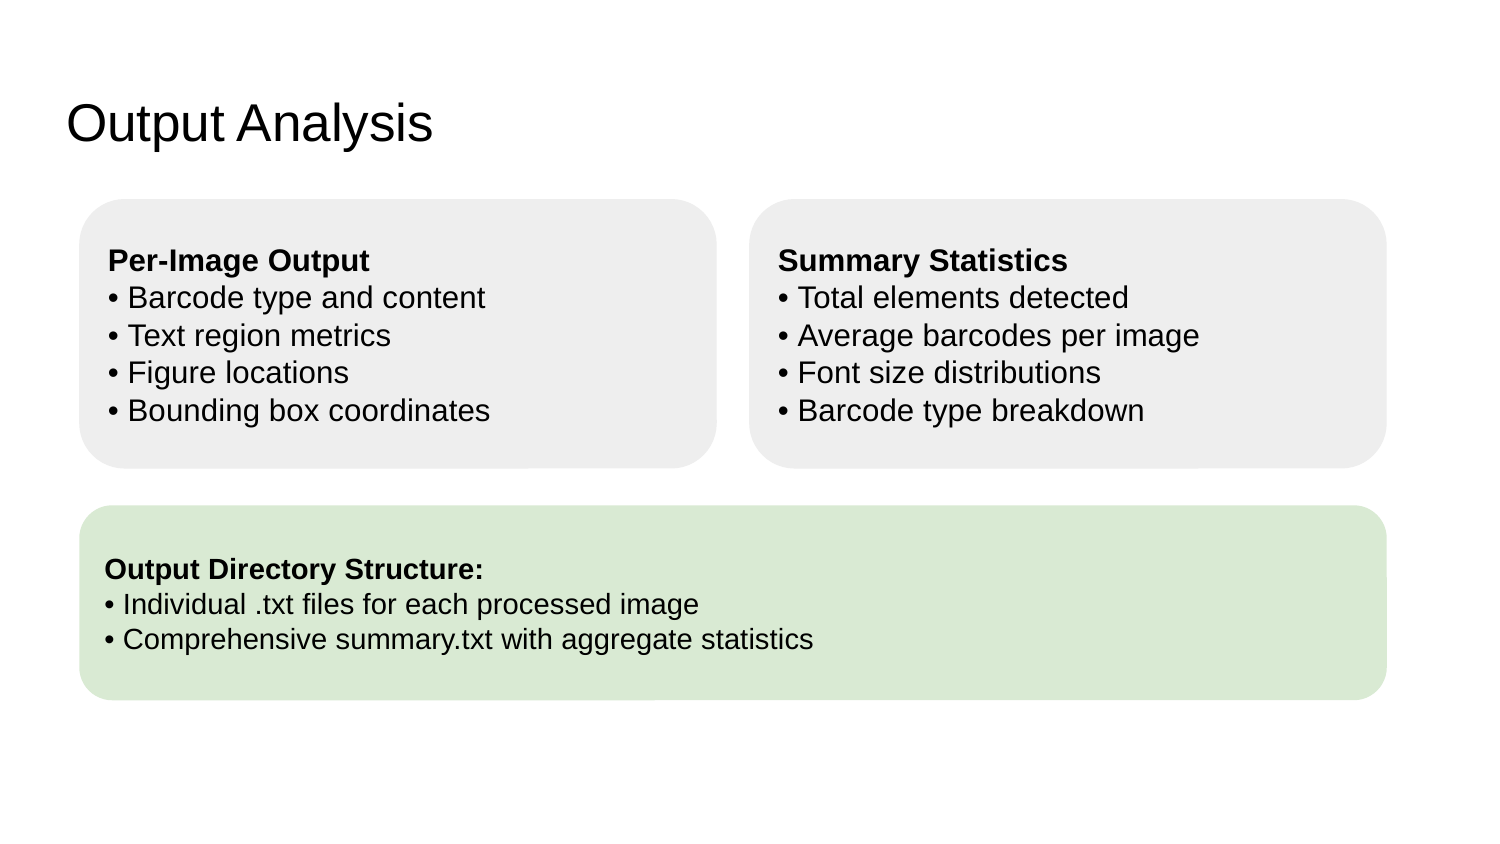

# Output Analysis
Per-Image Output
• Barcode type and content
• Text region metrics
• Figure locations
• Bounding box coordinates
Summary Statistics
• Total elements detected
• Average barcodes per image
• Font size distributions
• Barcode type breakdown
Output Directory Structure:
• Individual .txt files for each processed image
• Comprehensive summary.txt with aggregate statistics